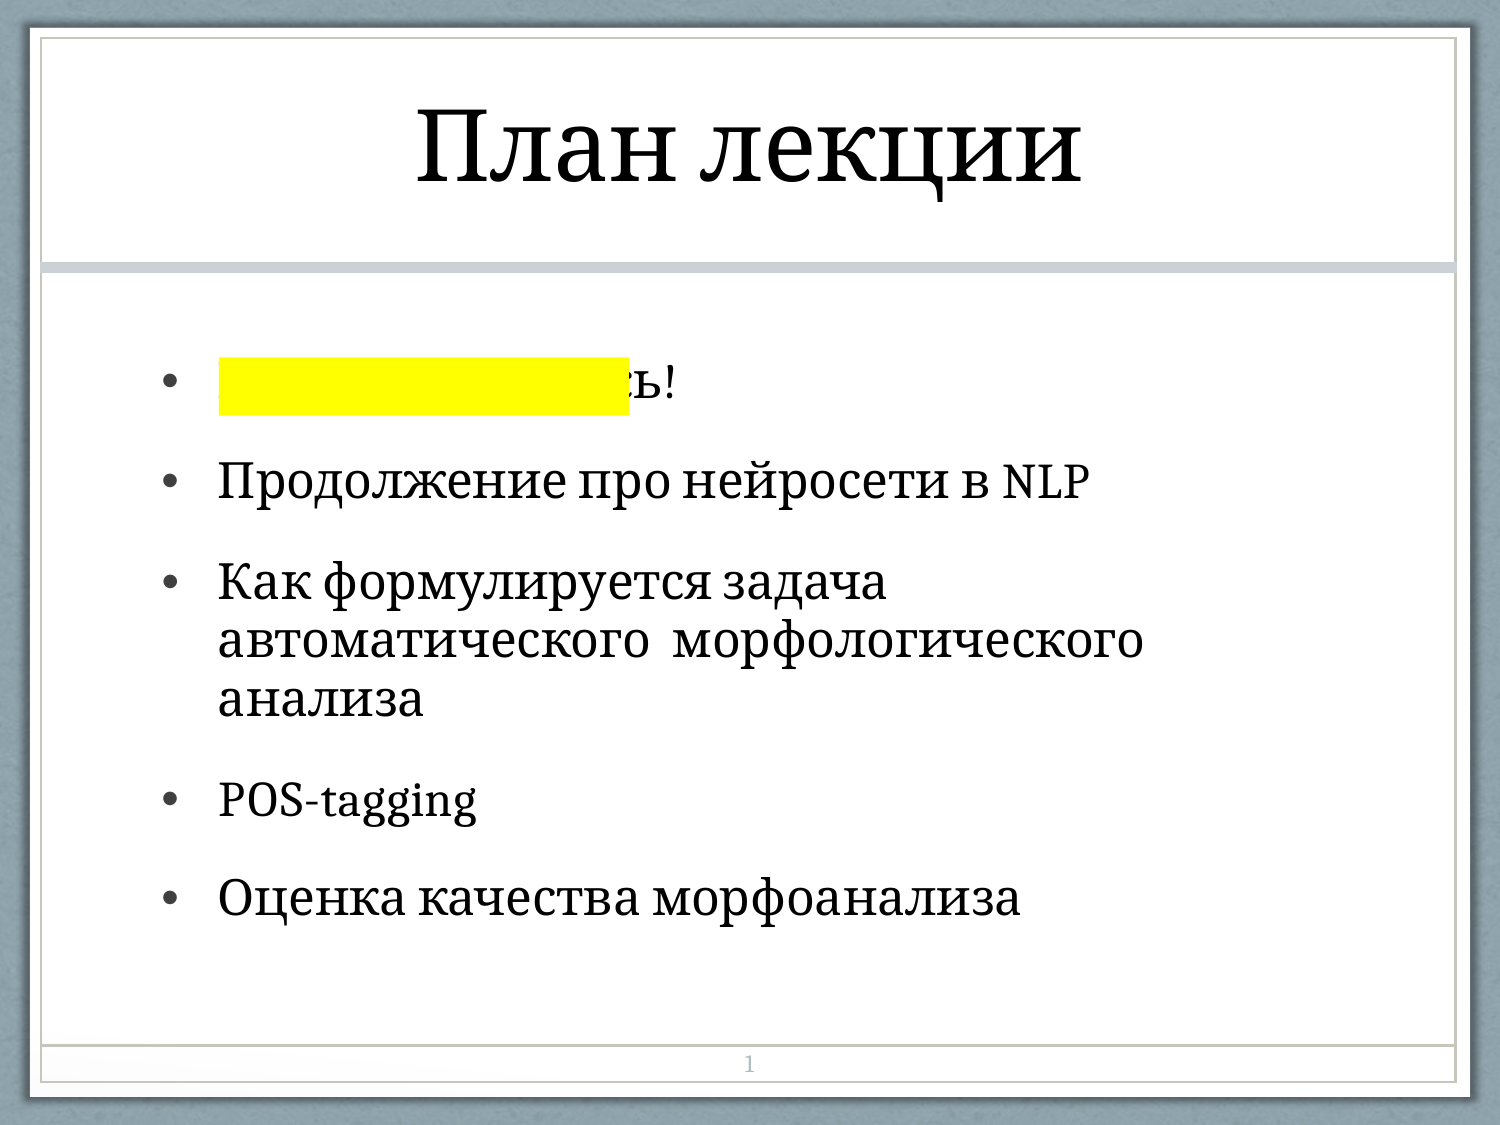

| План лекции |
| --- |
| Включить запись! Продолжение про нейросети в NLP Как формулируется задача автоматического морфологического анализа POS-tagging Оценка качества морфоанализа |
| 1 |